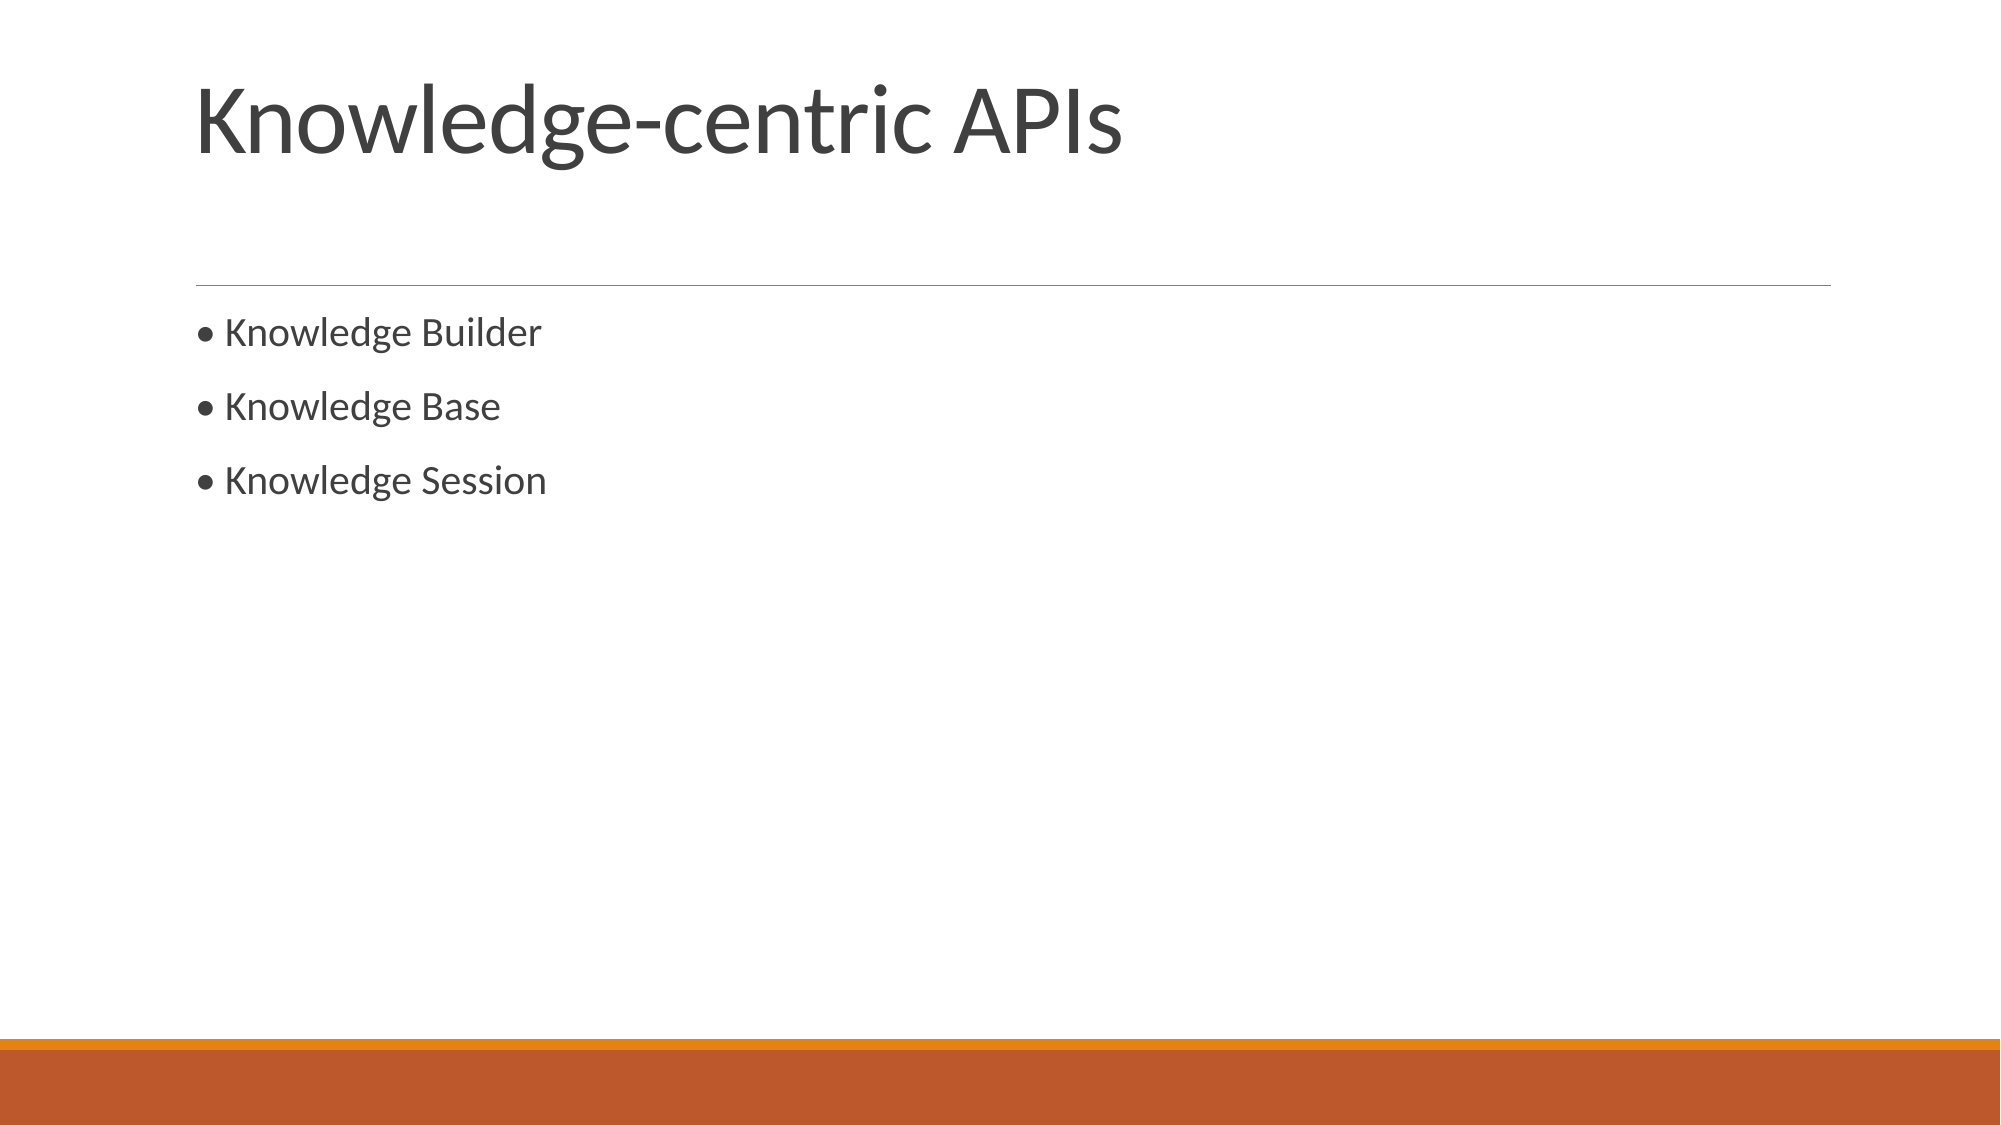

# Knowledge-centric APIs
• Knowledge Builder
• Knowledge Base
• Knowledge Session